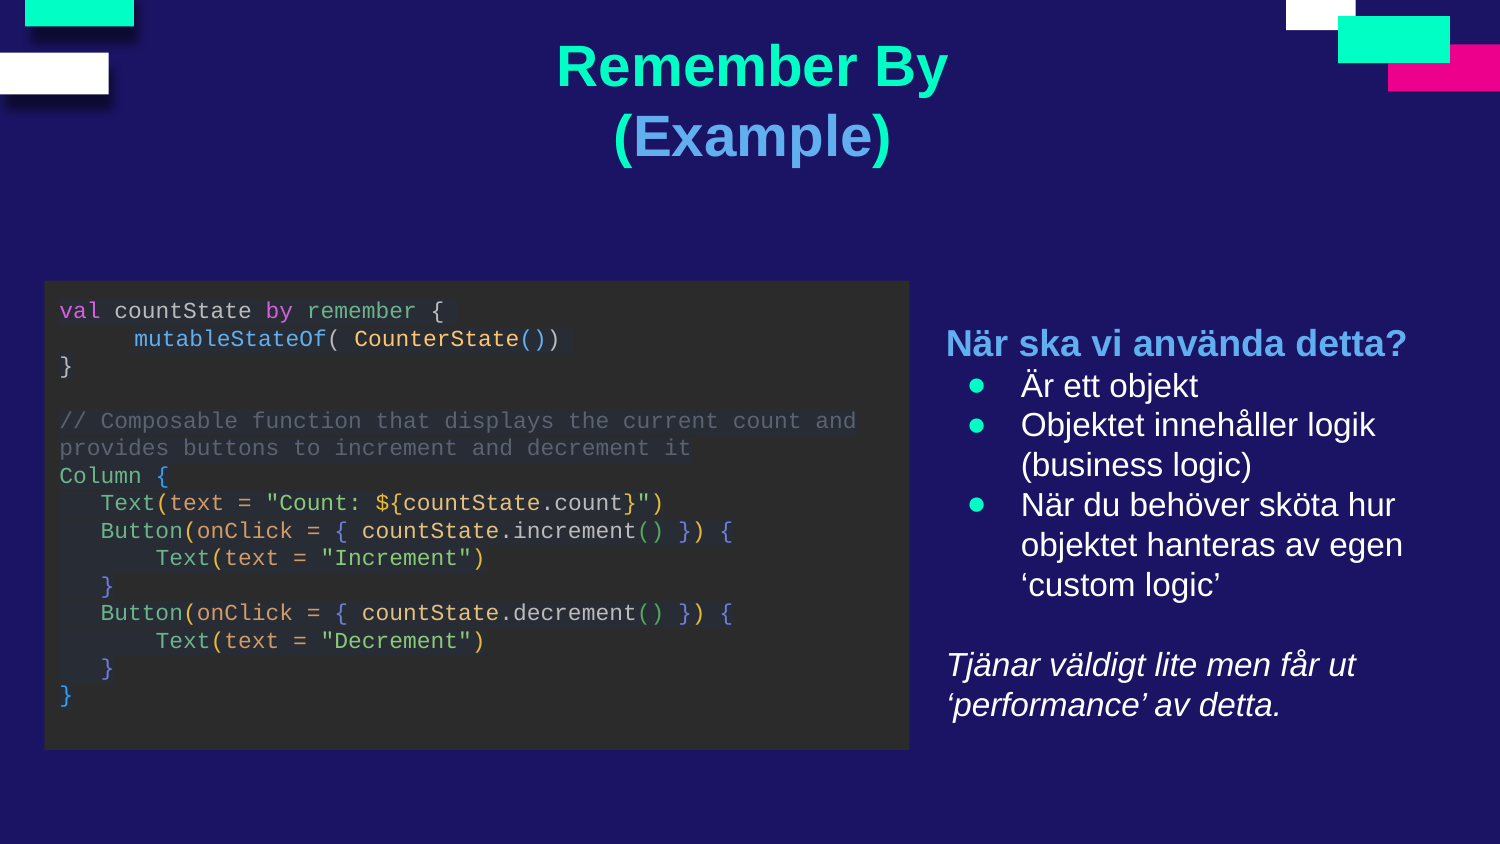

Remember By
(Example)

val countState by remember {
mutableStateOf( CounterState())
}

// Composable function that displays the current count and provides buttons to increment and decrement it
Column {
   Text(text = "Count: ${countState.count}")
   Button(onClick = { countState.increment() }) {
       Text(text = "Increment")
   }
   Button(onClick = { countState.decrement() }) {
       Text(text = "Decrement")
   }
}

När ska vi använda detta?
Är ett objekt
Objektet innehåller logik (business logic)
När du behöver sköta hur objektet hanteras av egen ‘custom logic’

Tjänar väldigt lite men får ut ‘performance’ av detta.